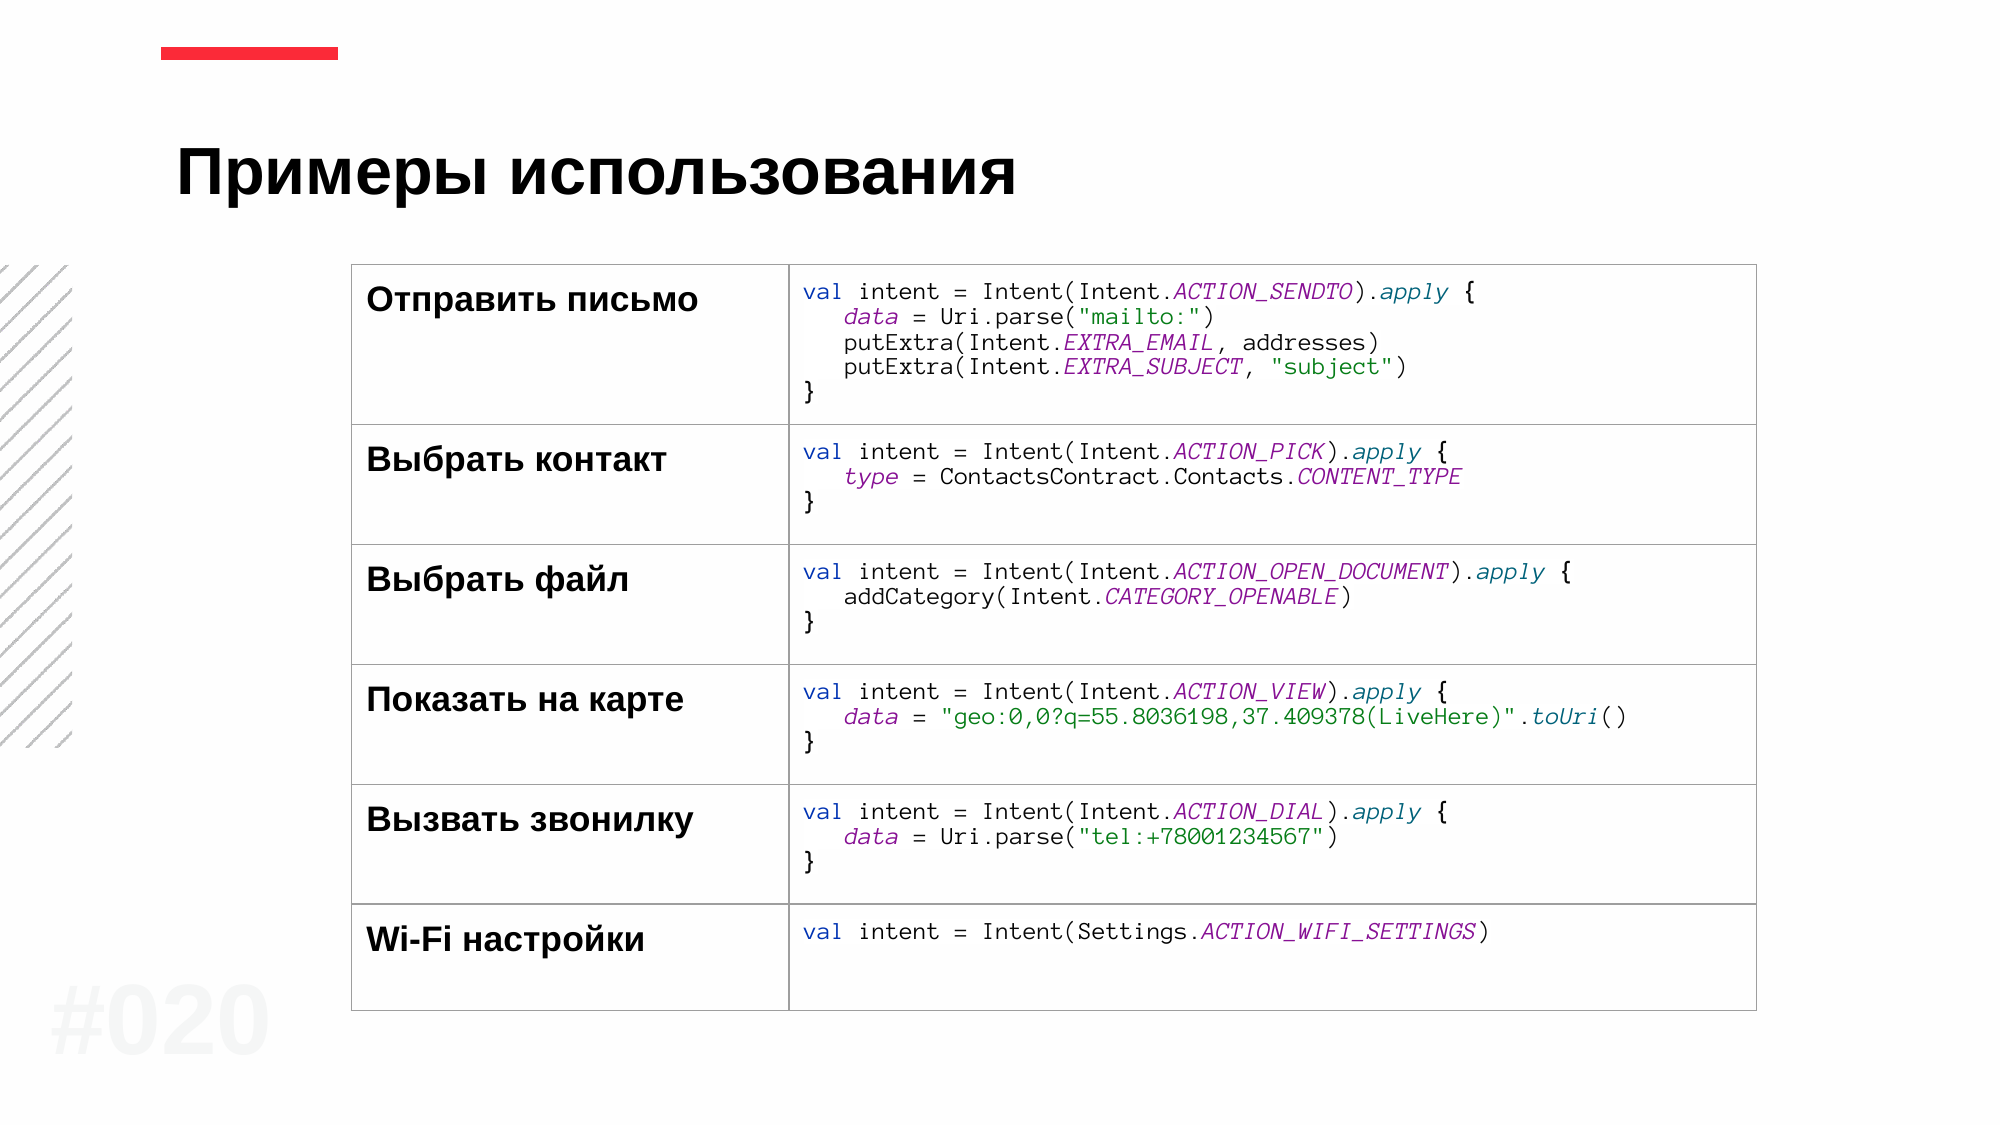

Примеры использования
| Отправить письмо | val intent = Intent(Intent.ACTION\_SENDTO).apply { data = Uri.parse("mailto:") putExtra(Intent.EXTRA\_EMAIL, addresses) putExtra(Intent.EXTRA\_SUBJECT, "subject") } |
| --- | --- |
| Выбрать контакт | val intent = Intent(Intent.ACTION\_PICK).apply { type = ContactsContract.Contacts.CONTENT\_TYPE } |
| Выбрать файл | val intent = Intent(Intent.ACTION\_OPEN\_DOCUMENT).apply { addCategory(Intent.CATEGORY\_OPENABLE) } |
| Показать на карте | val intent = Intent(Intent.ACTION\_VIEW).apply { data = "geo:0,0?q=55.8036198,37.409378(LiveHere)".toUri() } |
| Вызвать звонилку | val intent = Intent(Intent.ACTION\_DIAL).apply { data = Uri.parse("tel:+78001234567") } |
| Wi-Fi настройки | val intent = Intent(Settings.ACTION\_WIFI\_SETTINGS) |
#020